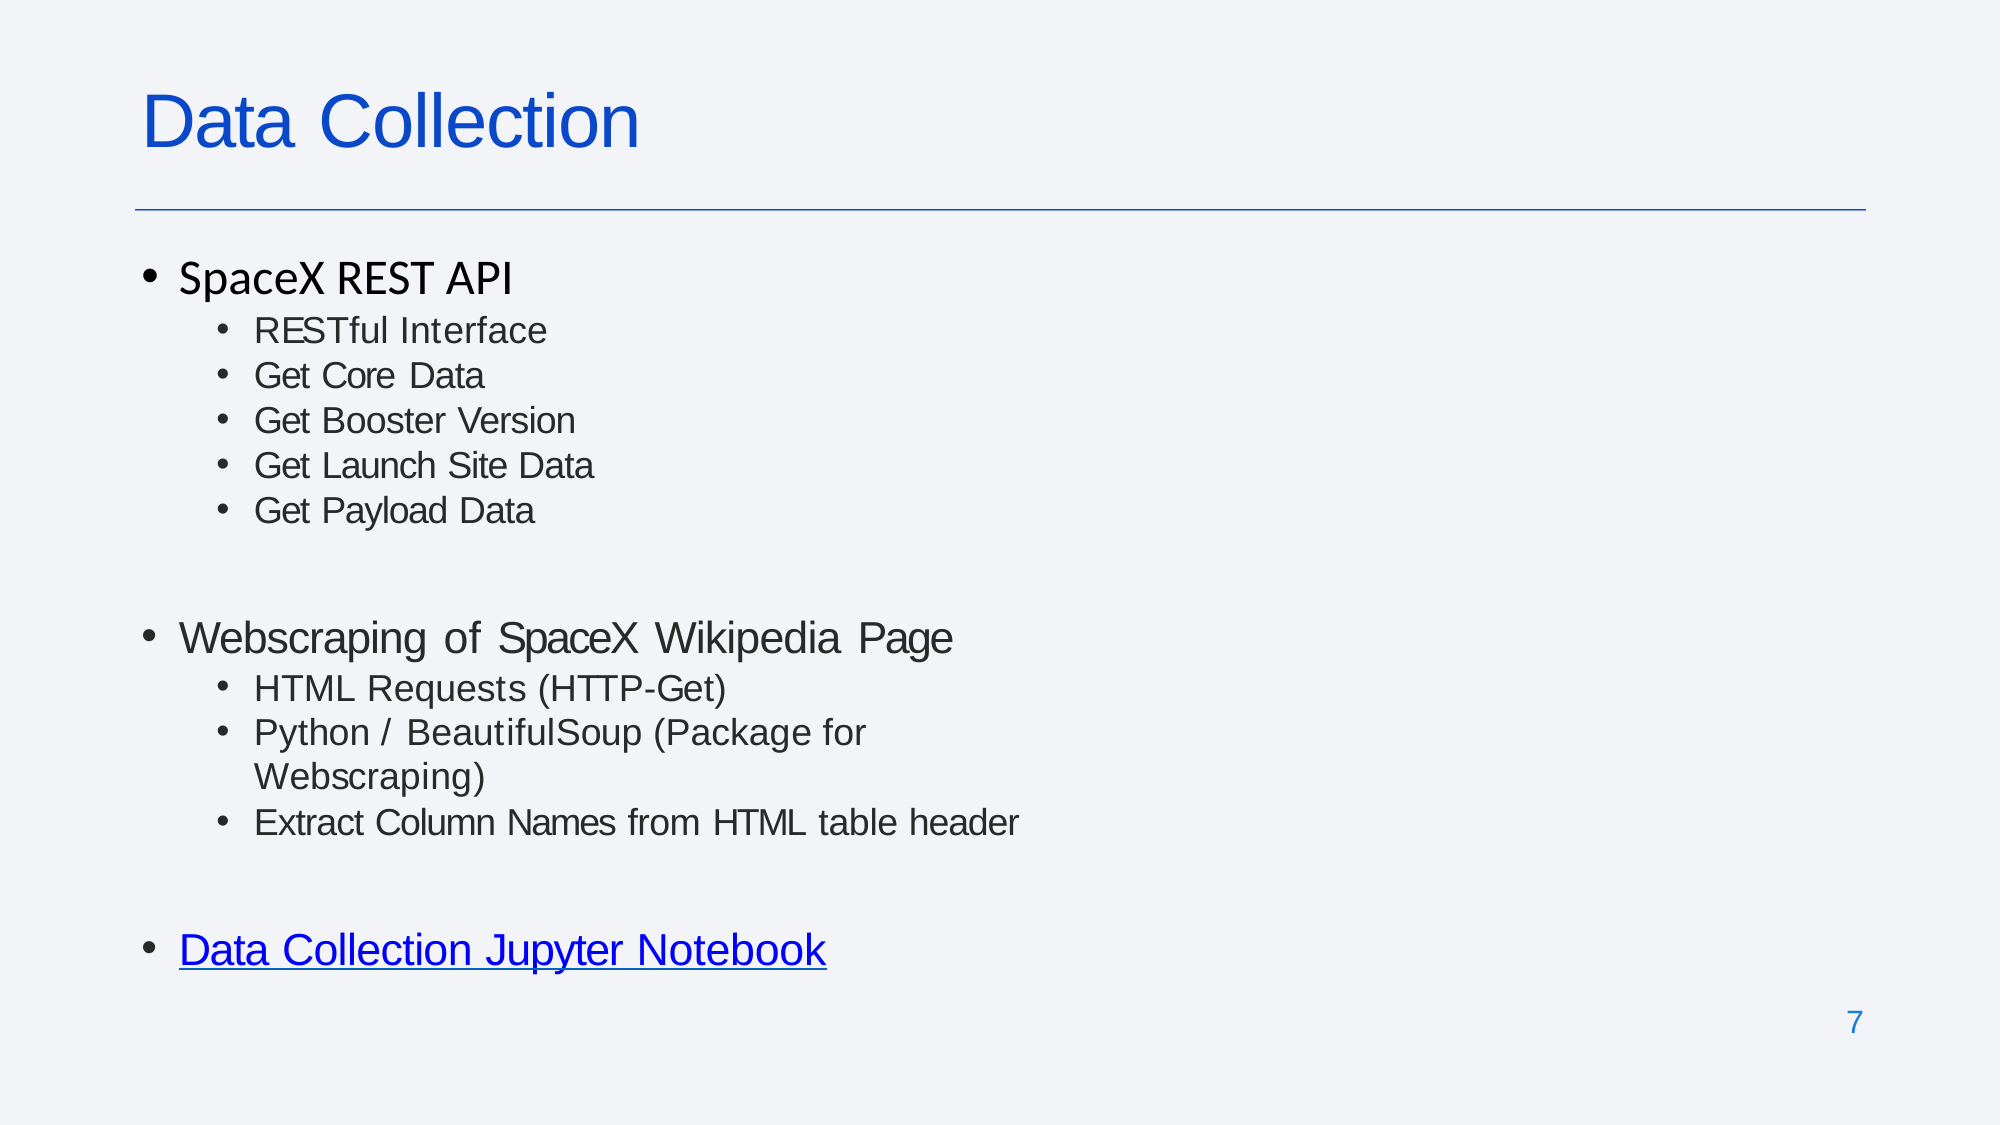

# Data Collection
SpaceX REST API
RESTful Interface
Get Core Data
Get Booster Version
Get Launch Site Data
Get Payload Data

Webscraping of SpaceX Wikipedia Page
HTML Requests (HTTP-Get)
Python / BeautifulSoup (Package for Webscraping)
Extract Column Names from HTML table header

Data Collection Jupyter Notebook
7